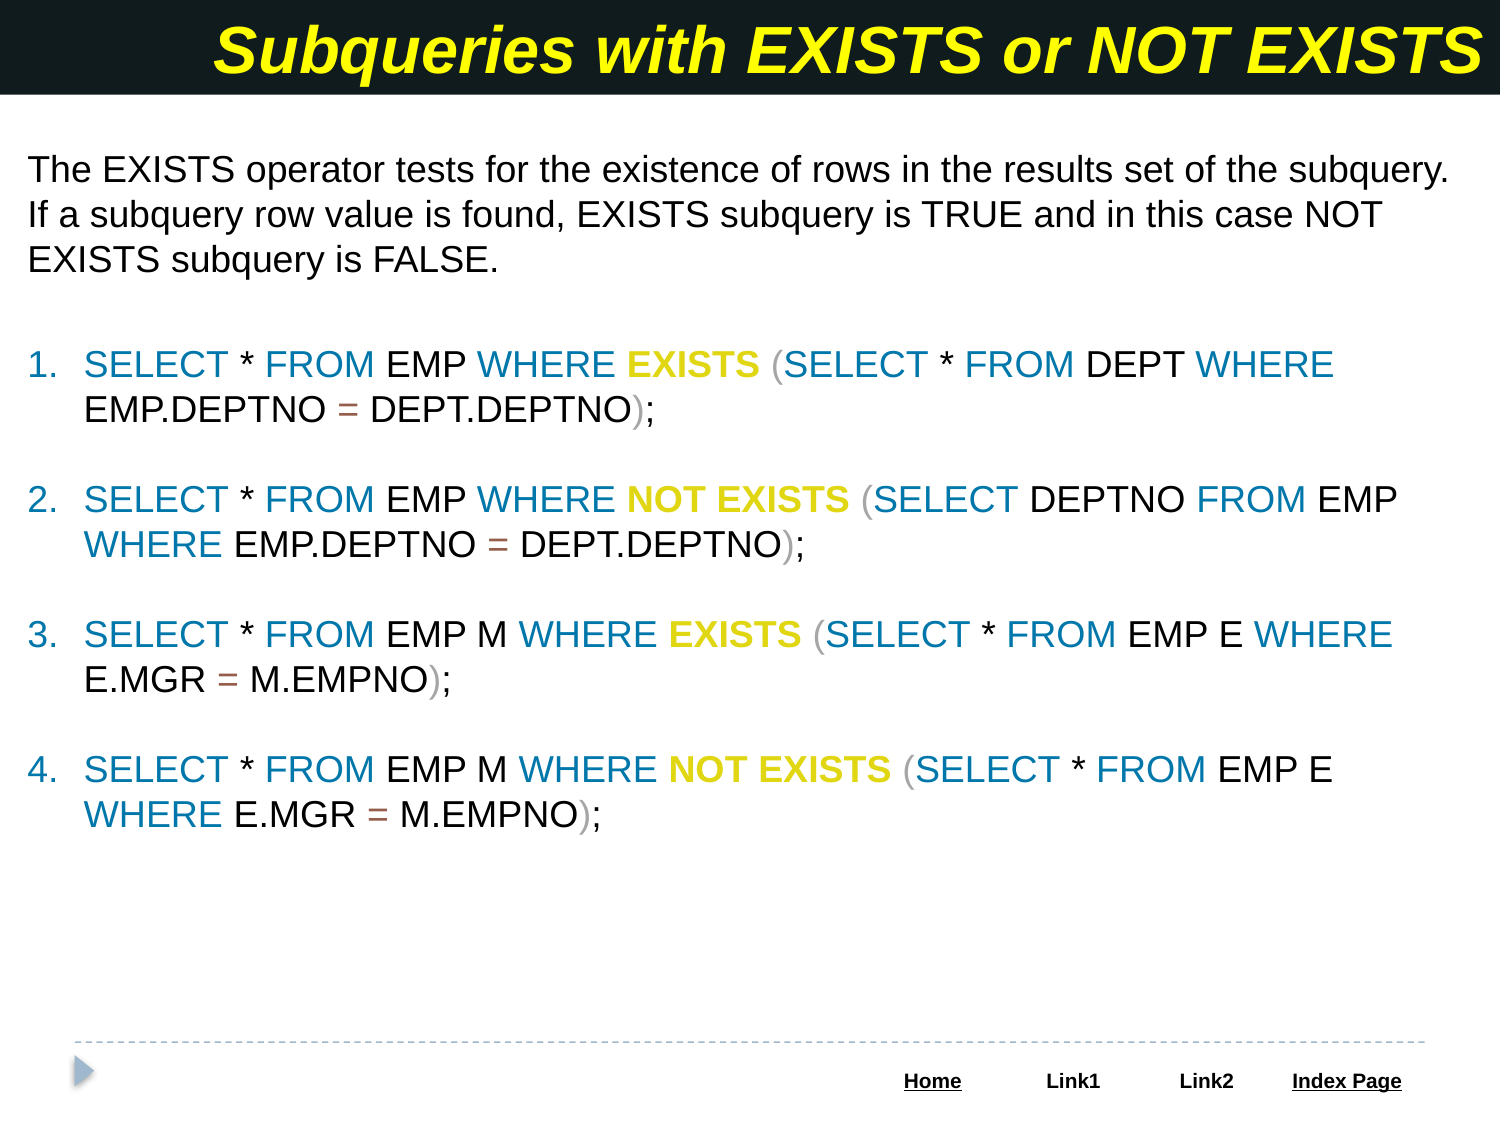

Subqueries with EXISTS or NOT EXISTS
The EXISTS operator tests for the existence of rows in the results set of the subquery. If a subquery row value is found, EXISTS subquery is TRUE and in this case NOT EXISTS subquery is FALSE.
SELECT * FROM EMP WHERE EXISTS (SELECT * FROM DEPT WHERE EMP.DEPTNO = DEPT.DEPTNO);

SELECT * FROM EMP WHERE NOT EXISTS (SELECT DEPTNO FROM EMP WHERE EMP.DEPTNO = DEPT.DEPTNO);

SELECT * FROM EMP M WHERE EXISTS (SELECT * FROM EMP E WHERE E.MGR = M.EMPNO);

SELECT * FROM EMP M WHERE NOT EXISTS (SELECT * FROM EMP E WHERE E.MGR = M.EMPNO);